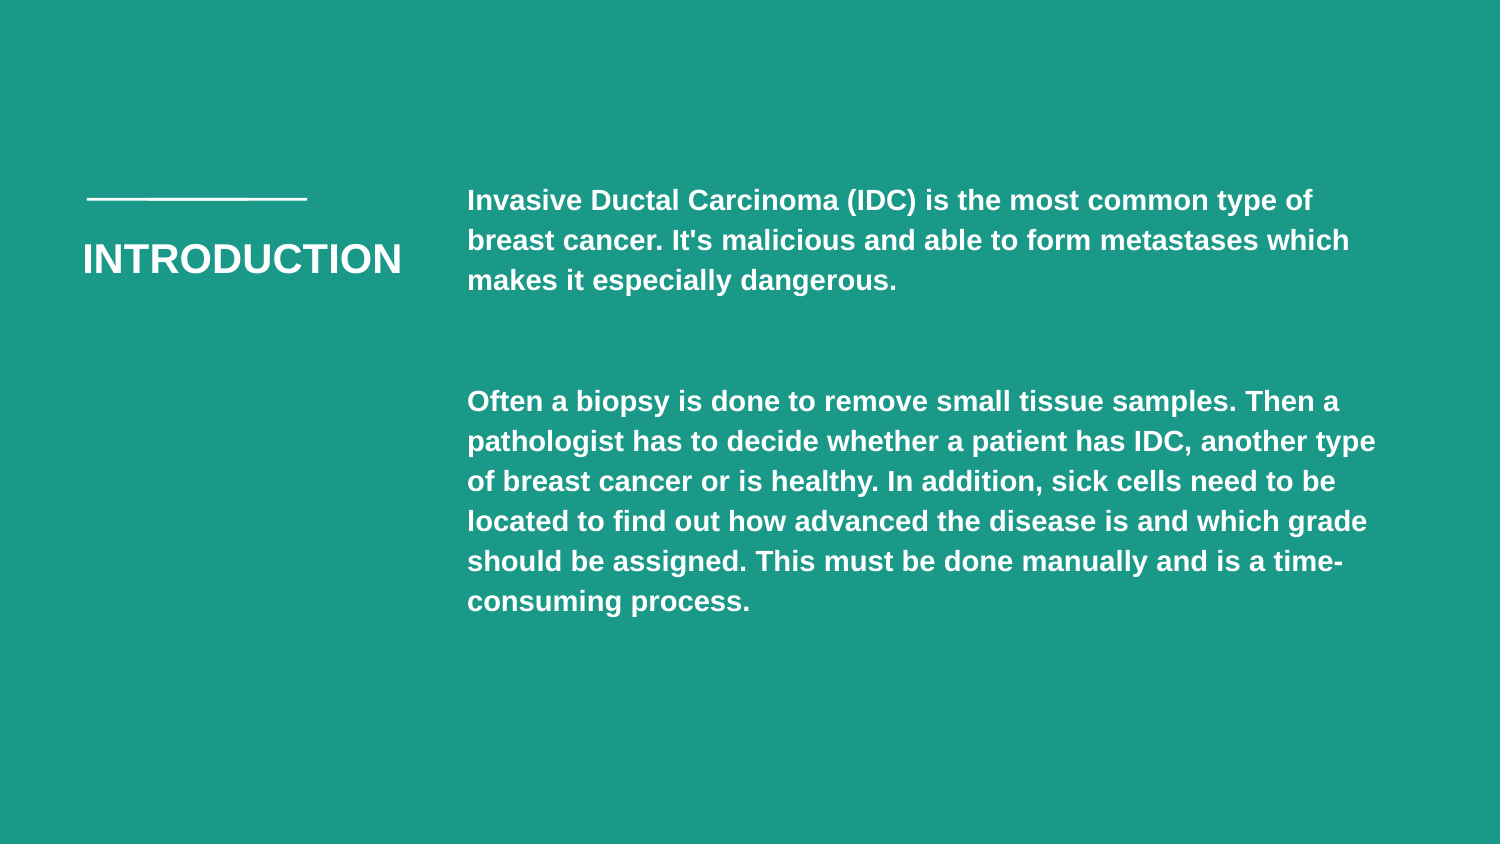

Invasive Ductal Carcinoma (IDC) is the most common type of breast cancer. It's malicious and able to form metastases which makes it especially dangerous.

Often a biopsy is done to remove small tissue samples. Then a pathologist has to decide whether a patient has IDC, another type of breast cancer or is healthy. In addition, sick cells need to be located to find out how advanced the disease is and which grade should be assigned. This must be done manually and is a time-consuming process.

# INTRODUCTION